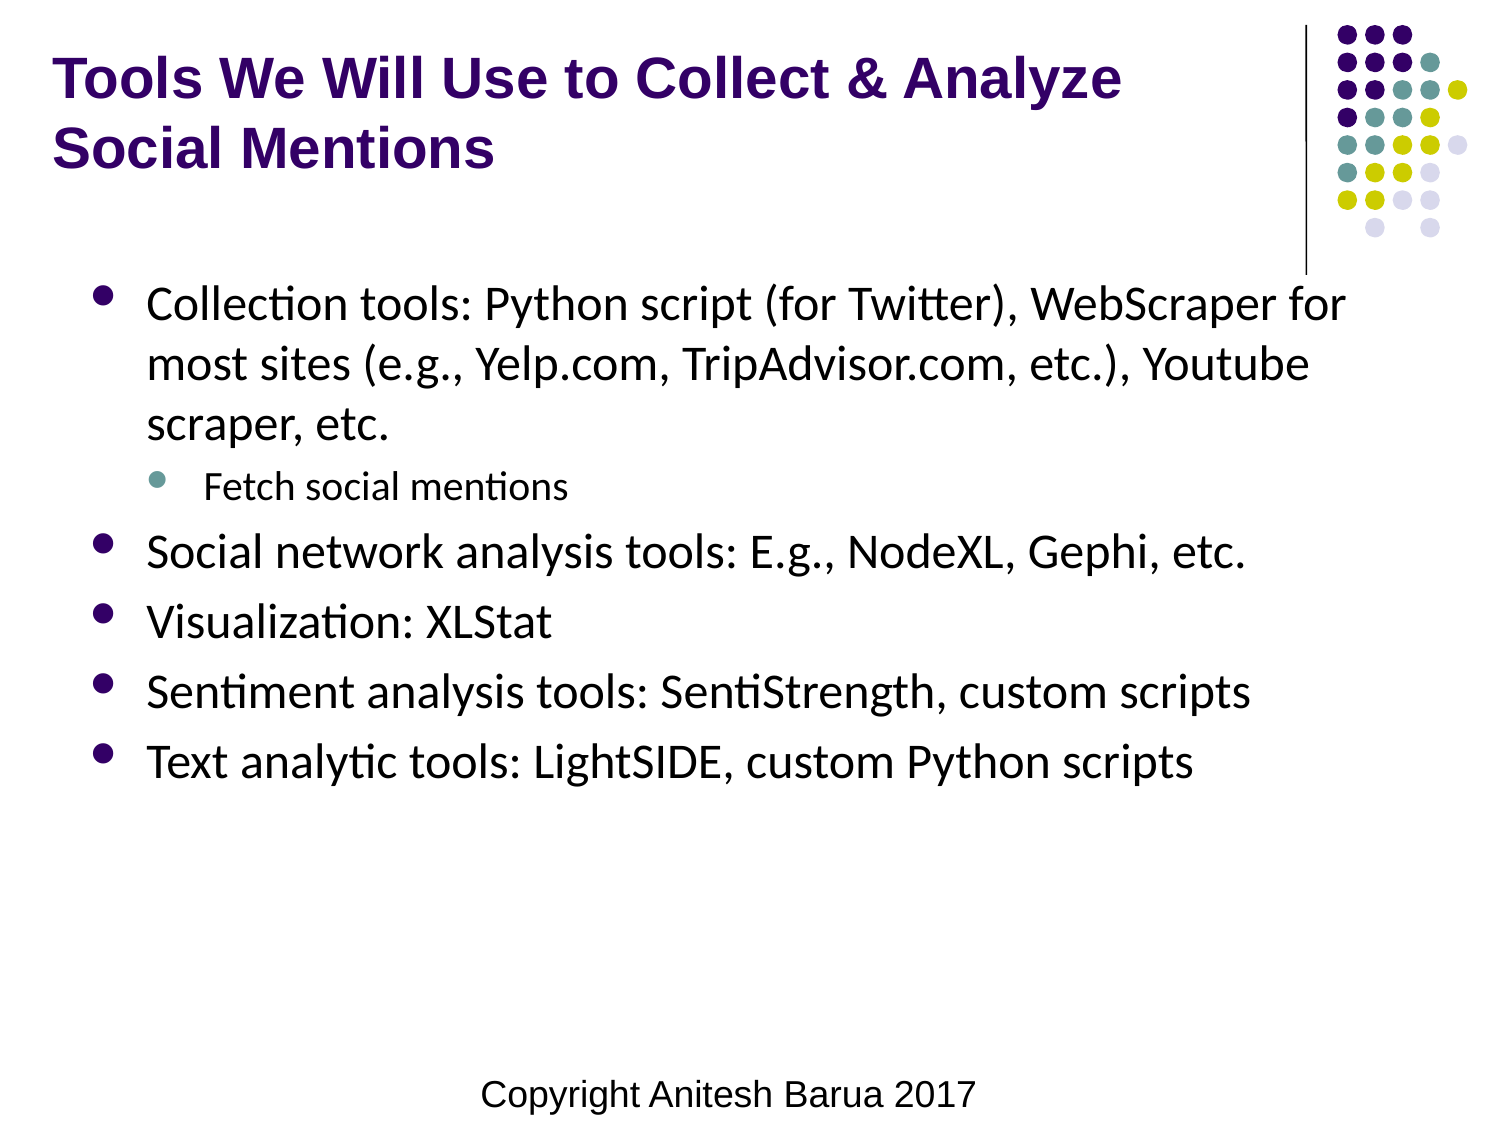

# Tools We Will Use to Collect & Analyze Social Mentions
Collection tools: Python script (for Twitter), WebScraper for most sites (e.g., Yelp.com, TripAdvisor.com, etc.), Youtube scraper, etc.
Fetch social mentions
Social network analysis tools: E.g., NodeXL, Gephi, etc.
Visualization: XLStat
Sentiment analysis tools: SentiStrength, custom scripts
Text analytic tools: LightSIDE, custom Python scripts

Copyright Anitesh Barua 2017